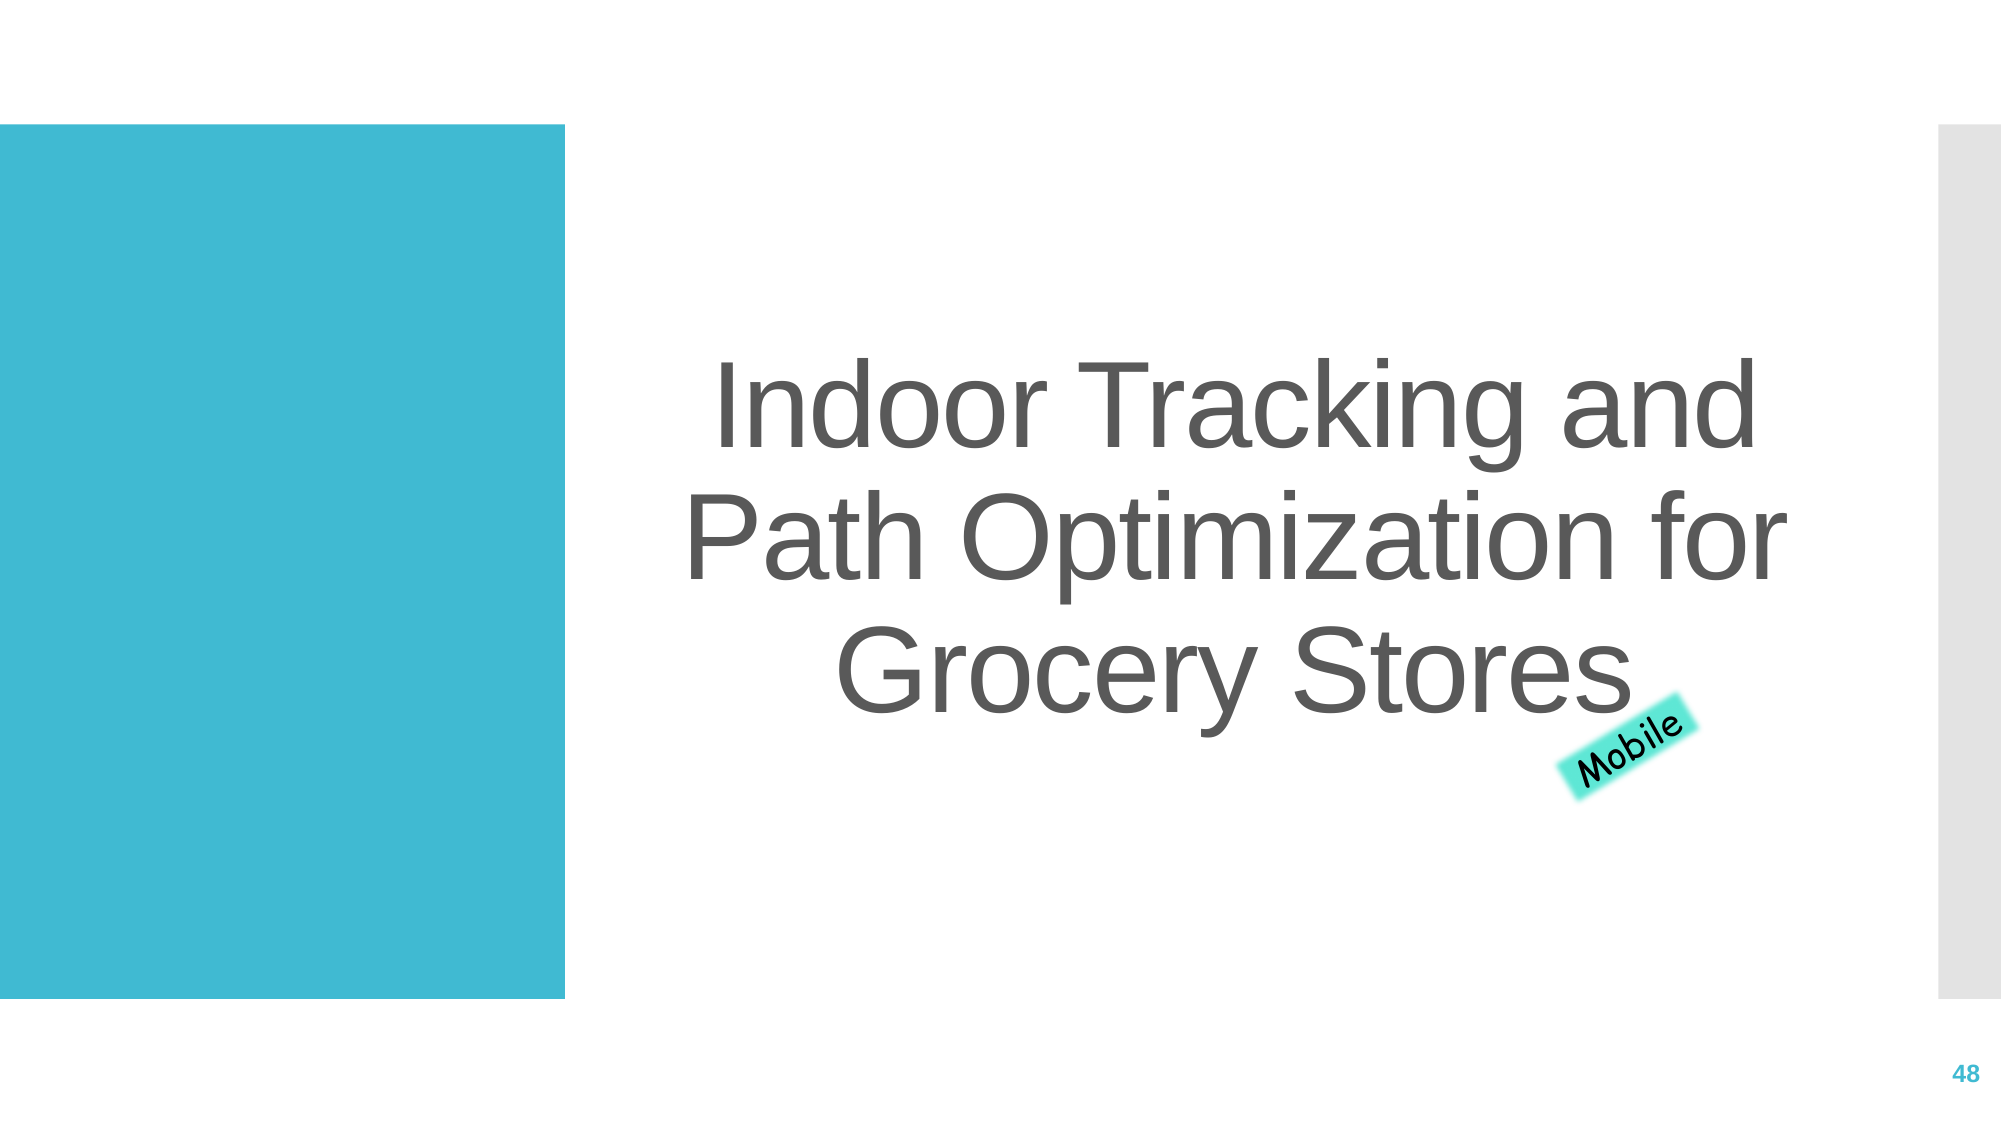

# Indoor Tracking and Path Optimization for Grocery Stores
Mobile
48